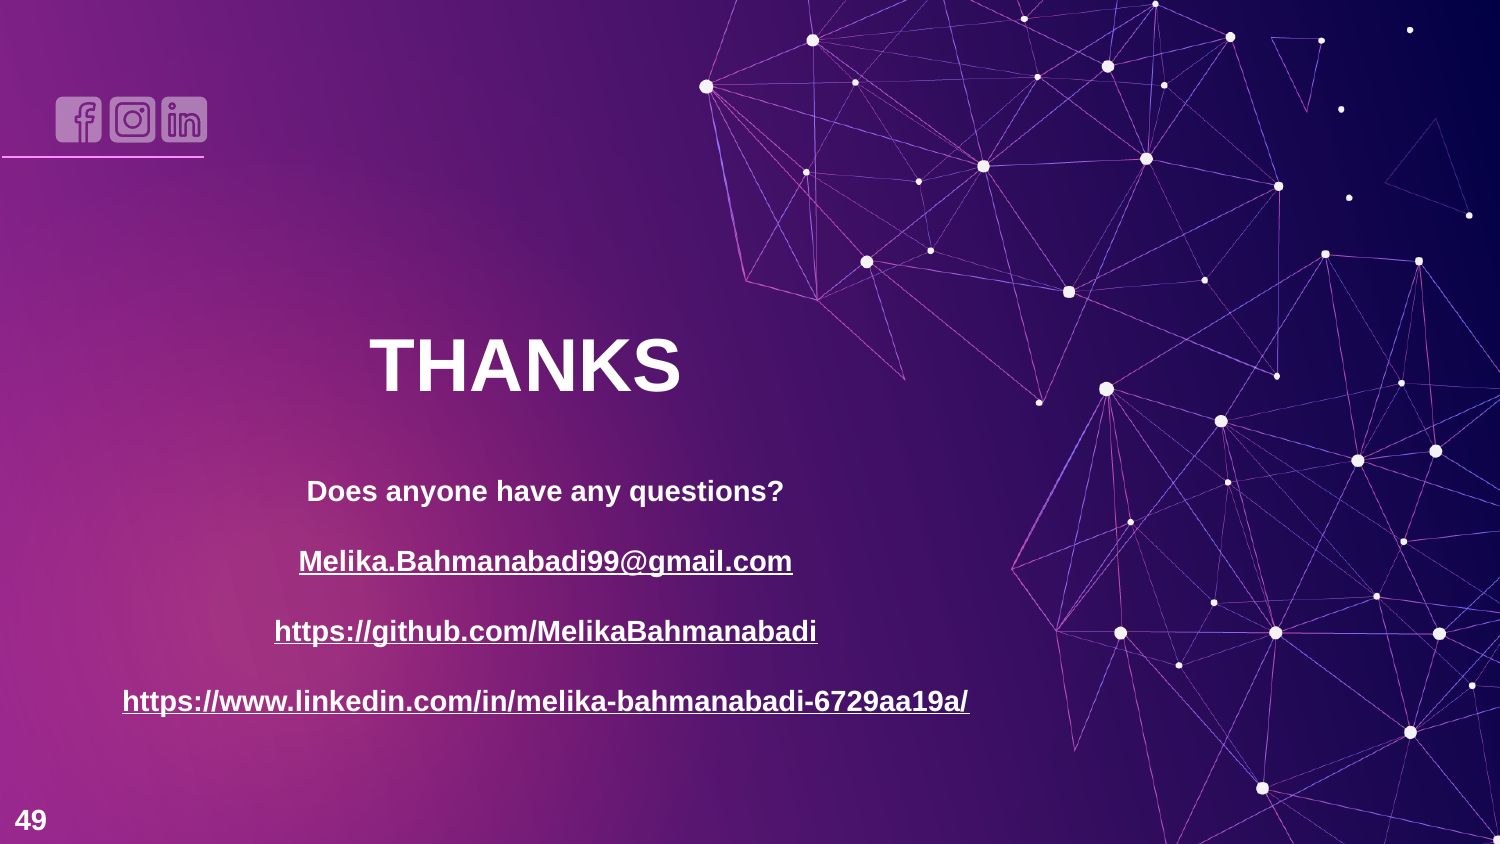

# THANKS
Does anyone have any questions?

Melika.Bahmanabadi99@gmail.com

https://github.com/MelikaBahmanabadi

https://www.linkedin.com/in/melika-bahmanabadi-6729aa19a/
49